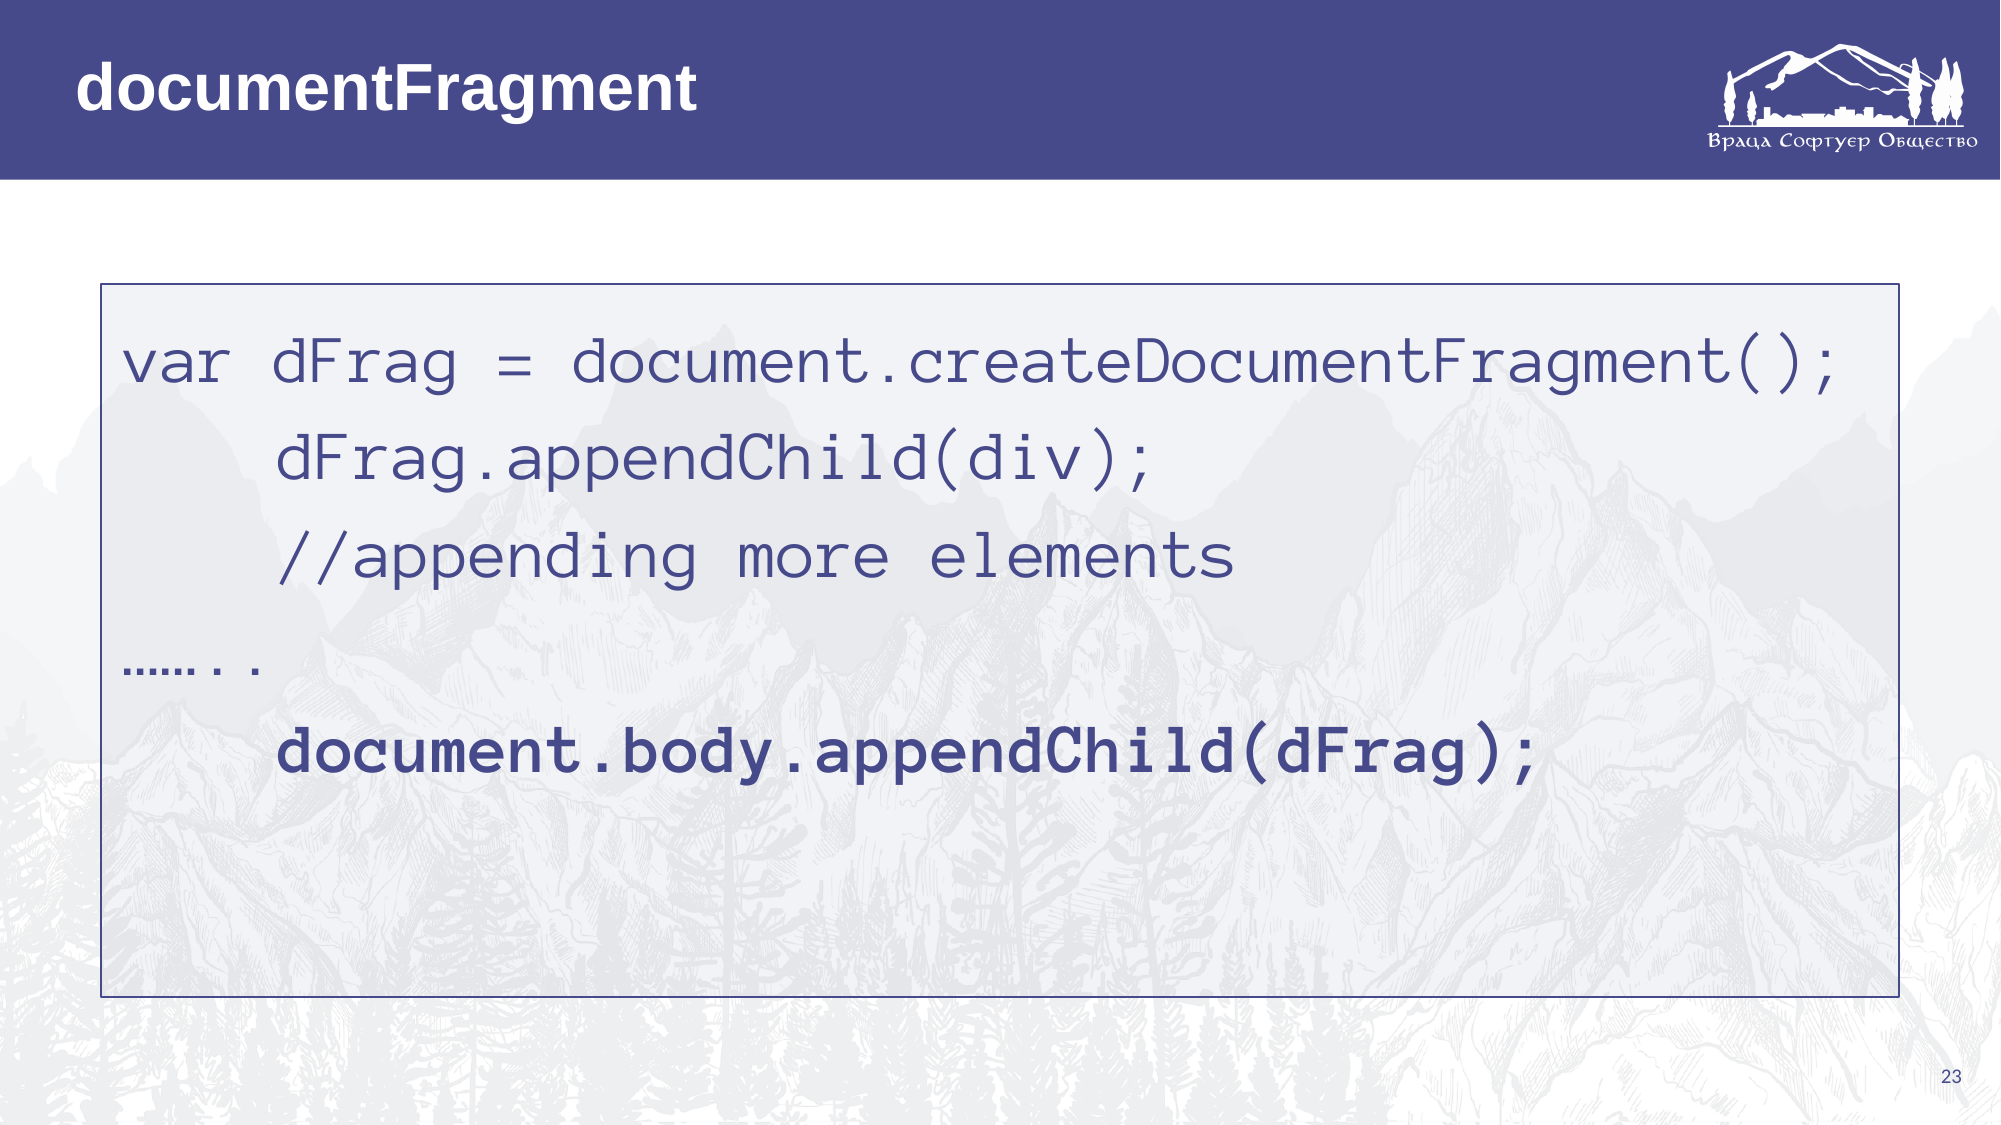

documentFragment

var dFrag = document.createDocumentFragment();
    dFrag.appendChild(div);
    //appending more elements
……..
    document.body.appendChild(dFrag);

23